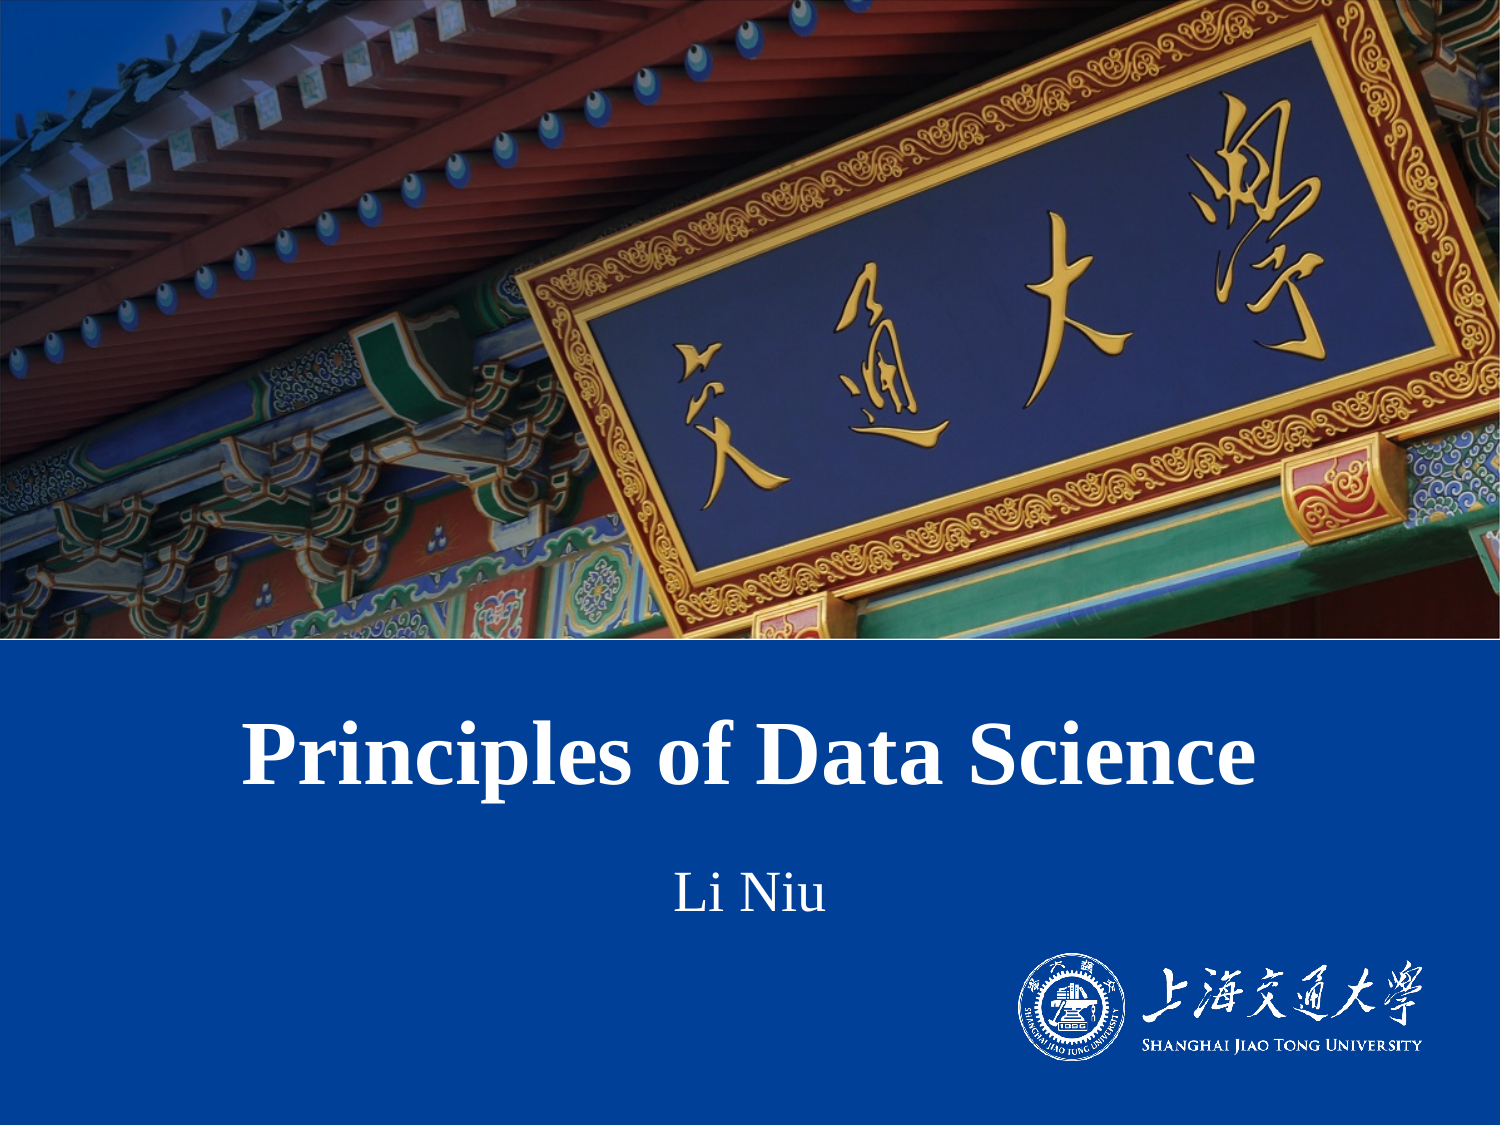

# Principles of Data Science
Li Niu